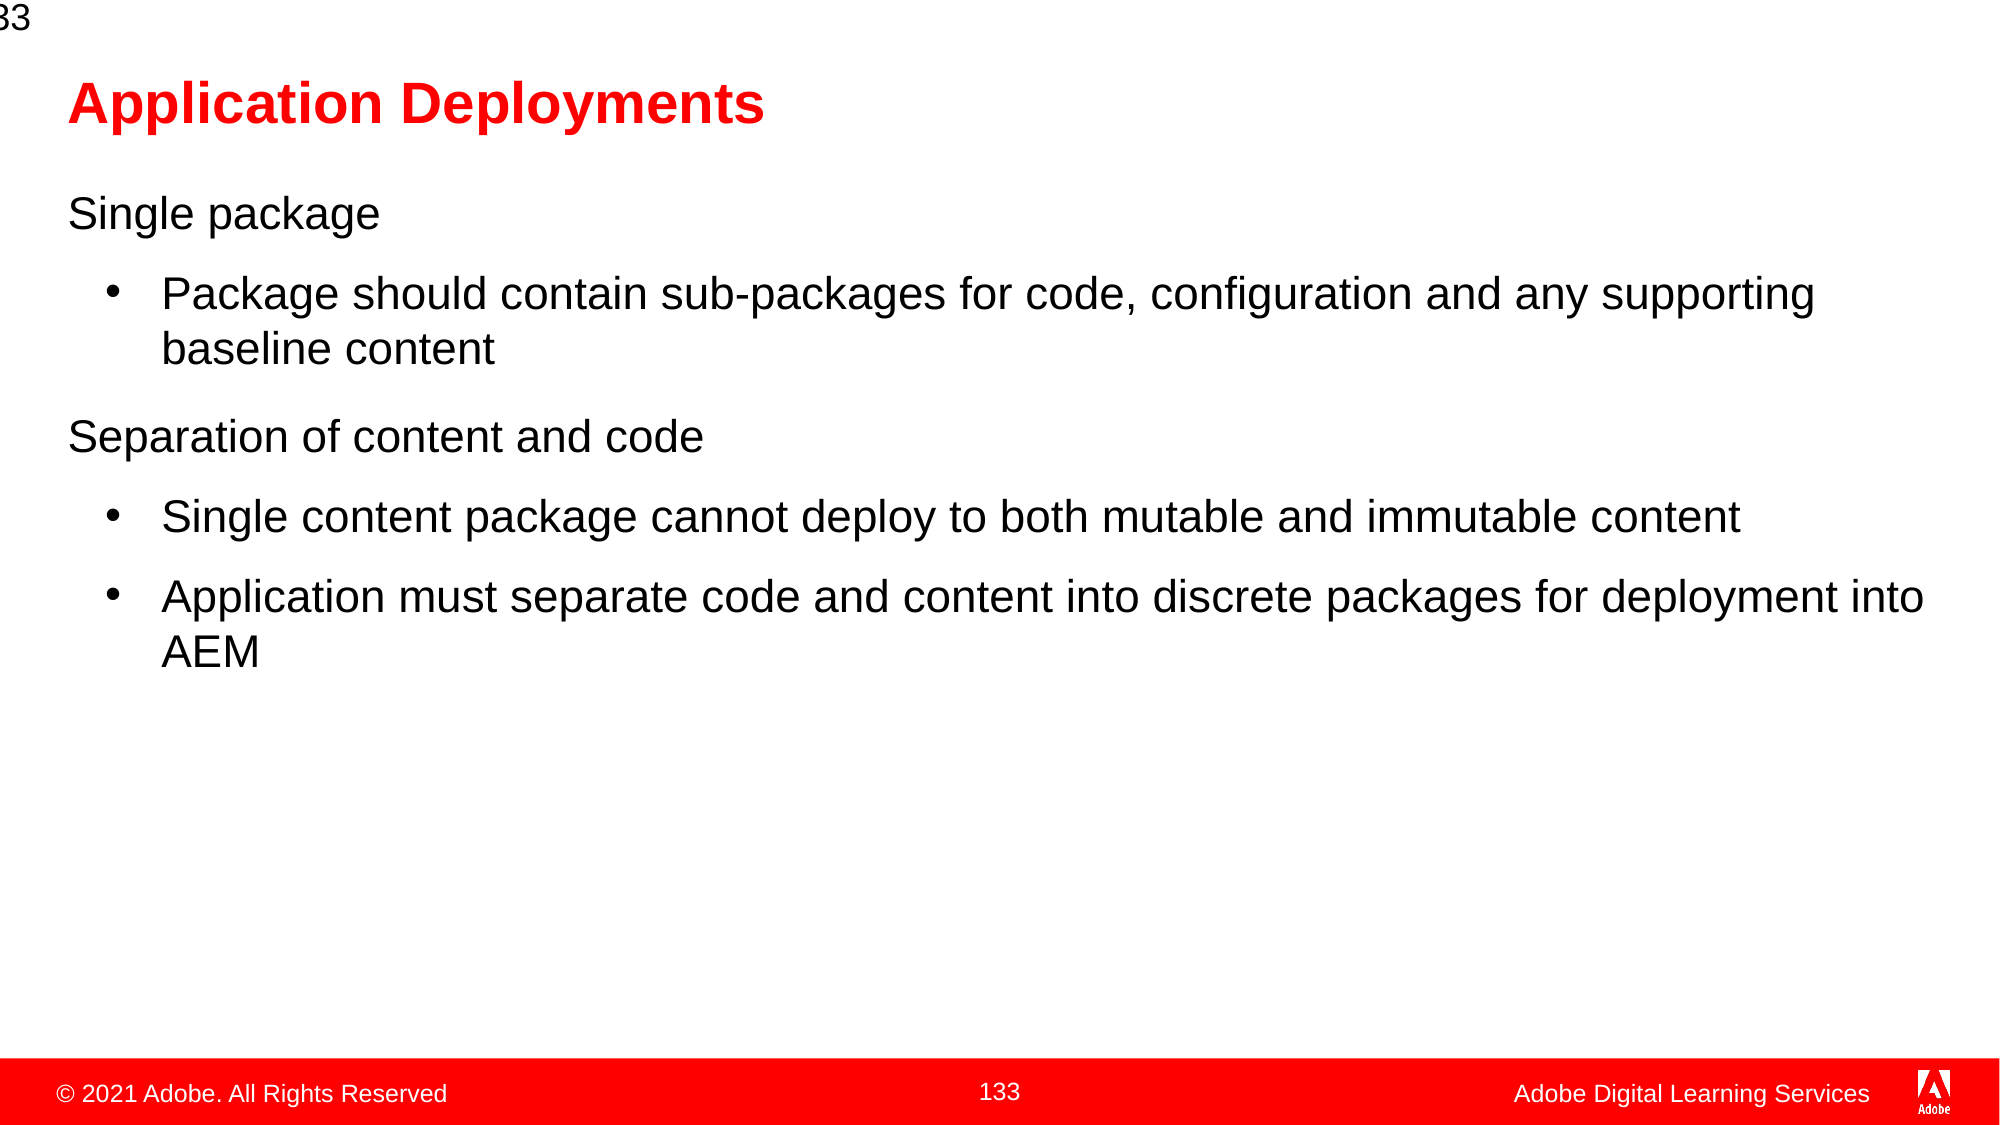

133
# Application Deployments
Single package
Package should contain sub-packages for code, configuration and any supporting baseline content
Separation of content and code
Single content package cannot deploy to both mutable and immutable content
Application must separate code and content into discrete packages for deployment into AEM